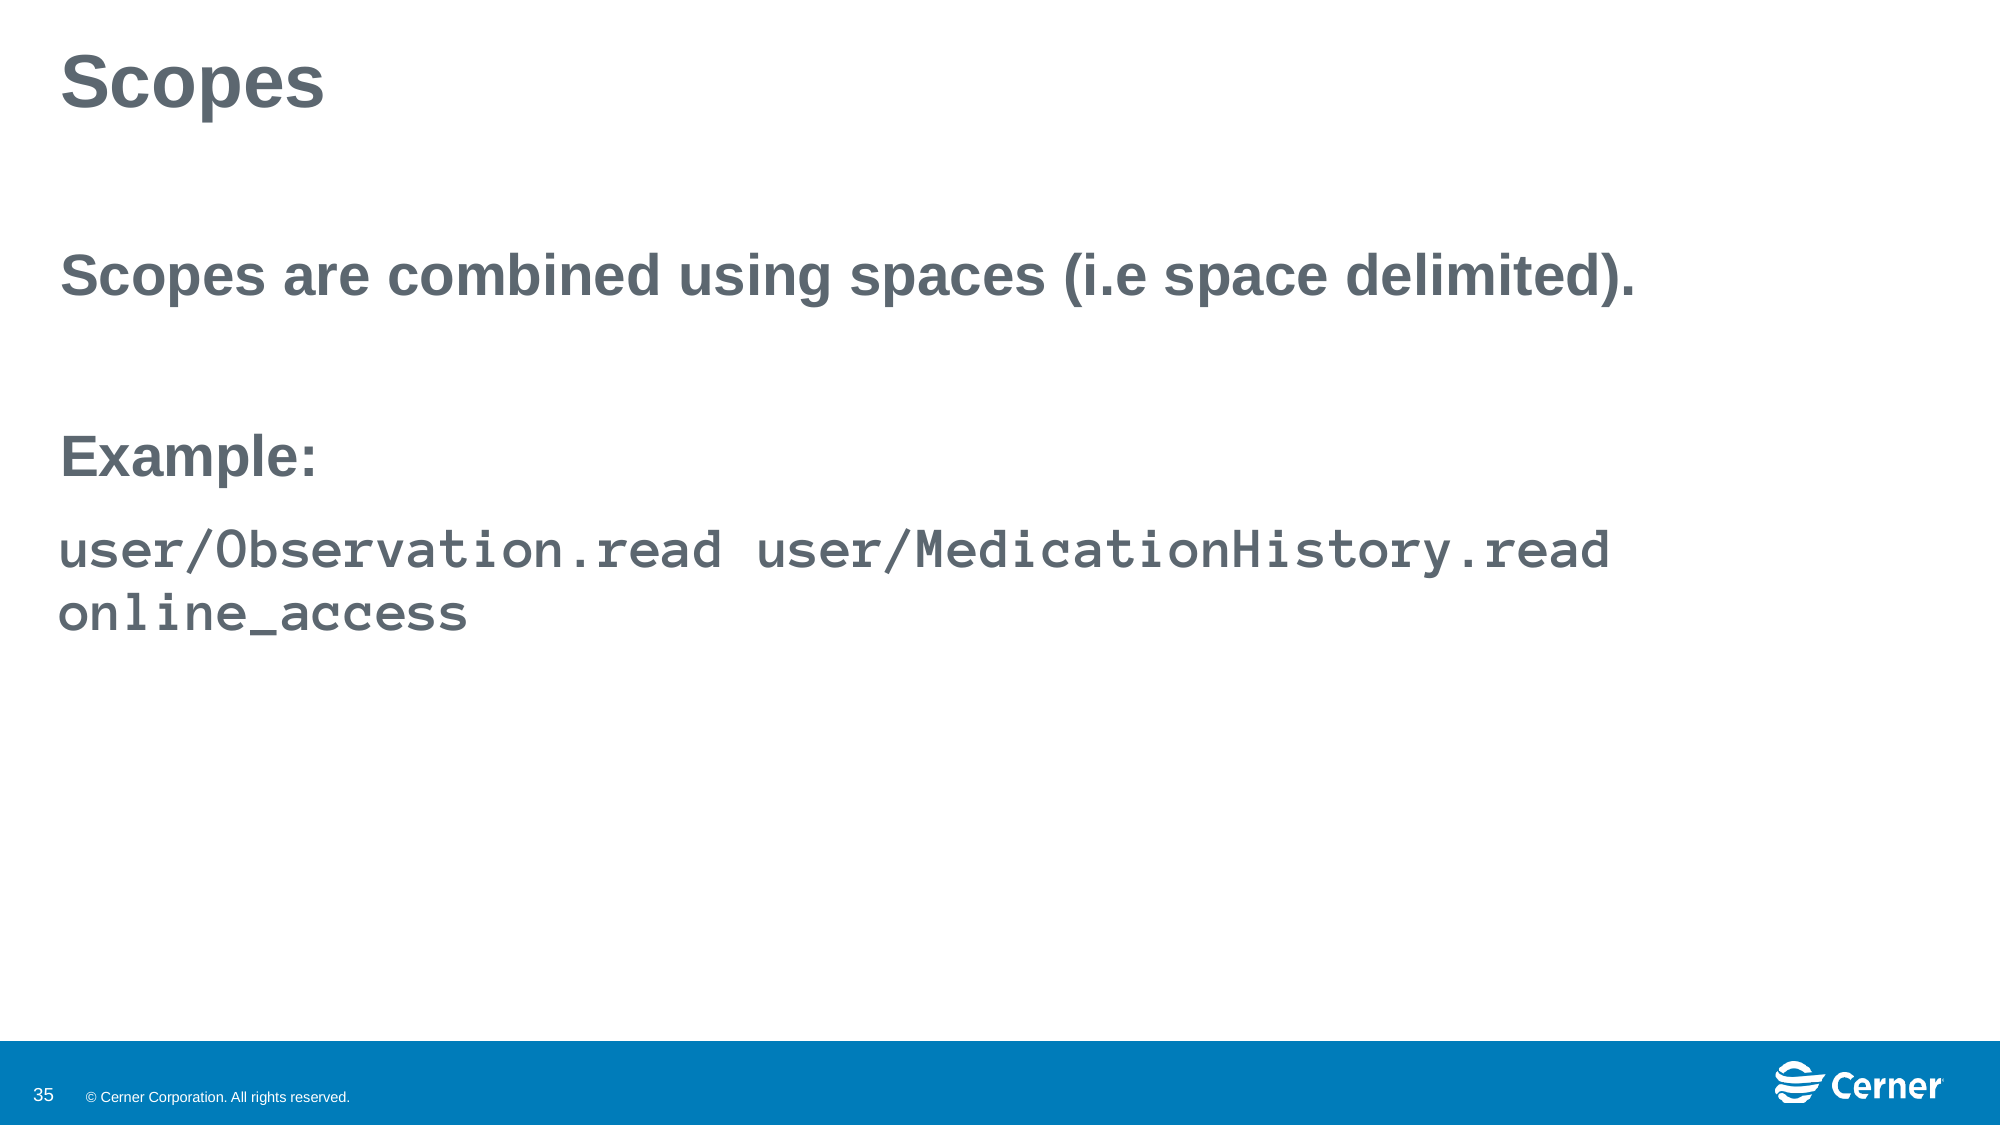

# Scopes
Scopes are combined using spaces (i.e space delimited).

Example:
user/Observation.read user/MedicationHistory.read online_access